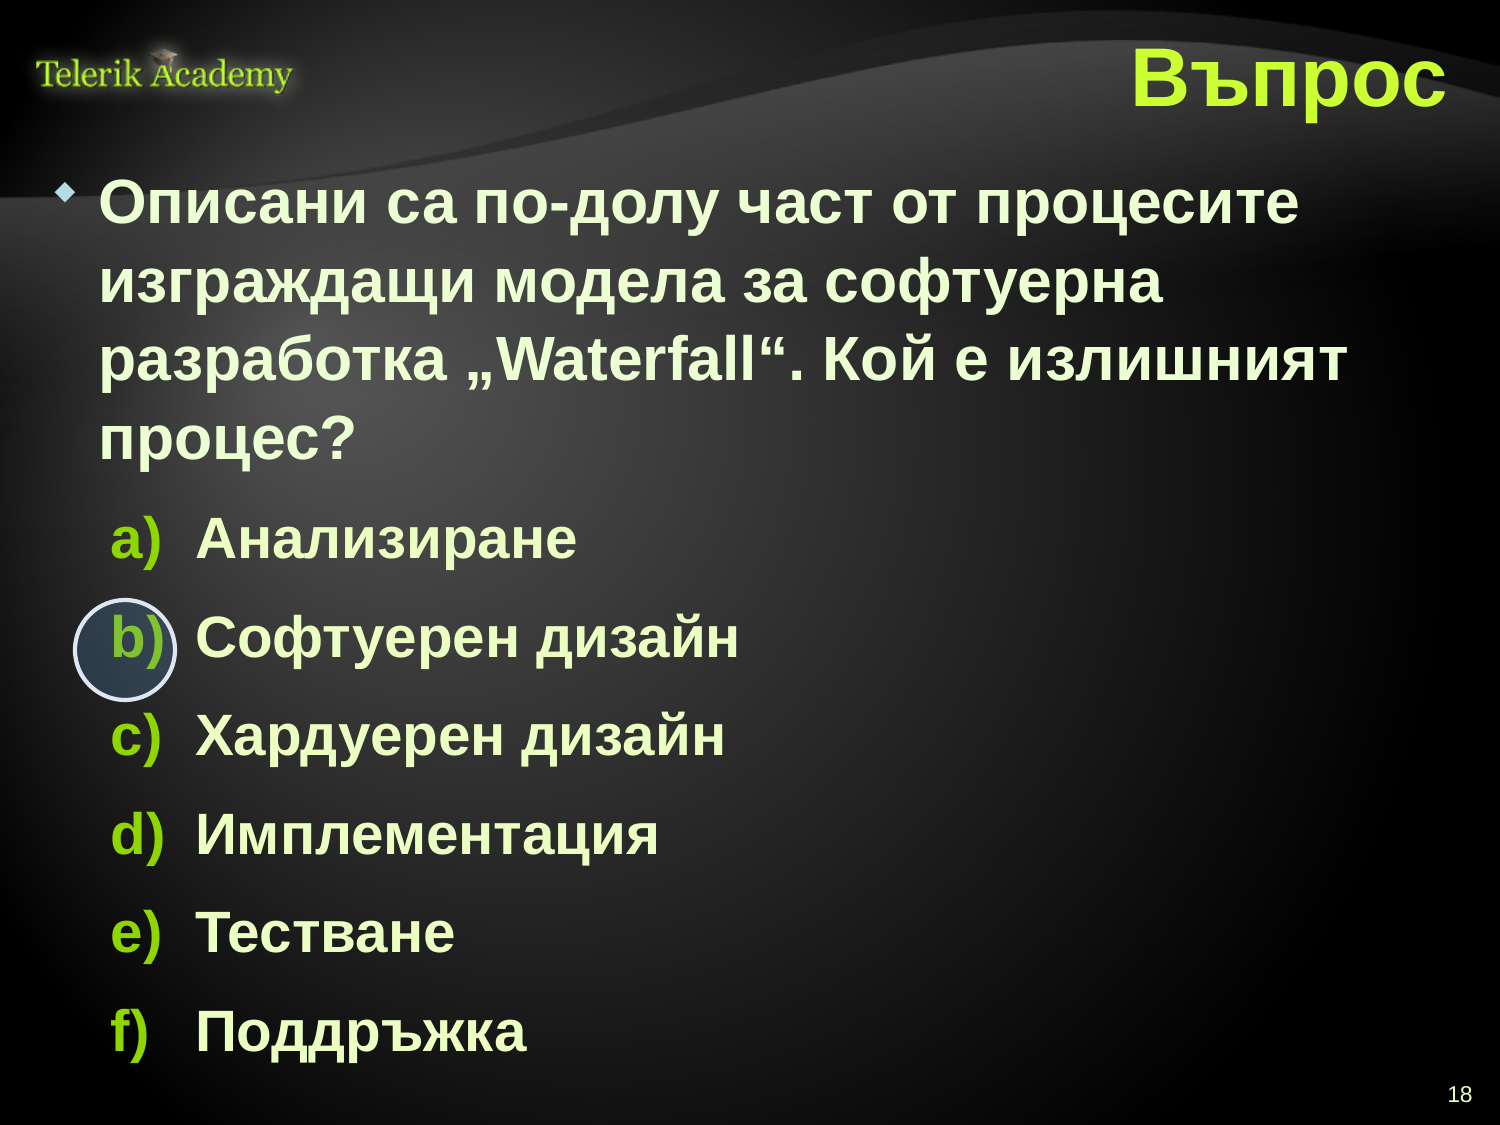

# Въпрос
Описани са по-долу част от процесите изграждащи модела за софтуерна разработка „Waterfall“. Кой е излишният процес?
Анализиране
Софтуерен дизайн
Хардуерен дизайн
Имплементация
Тестване
Поддръжка

18